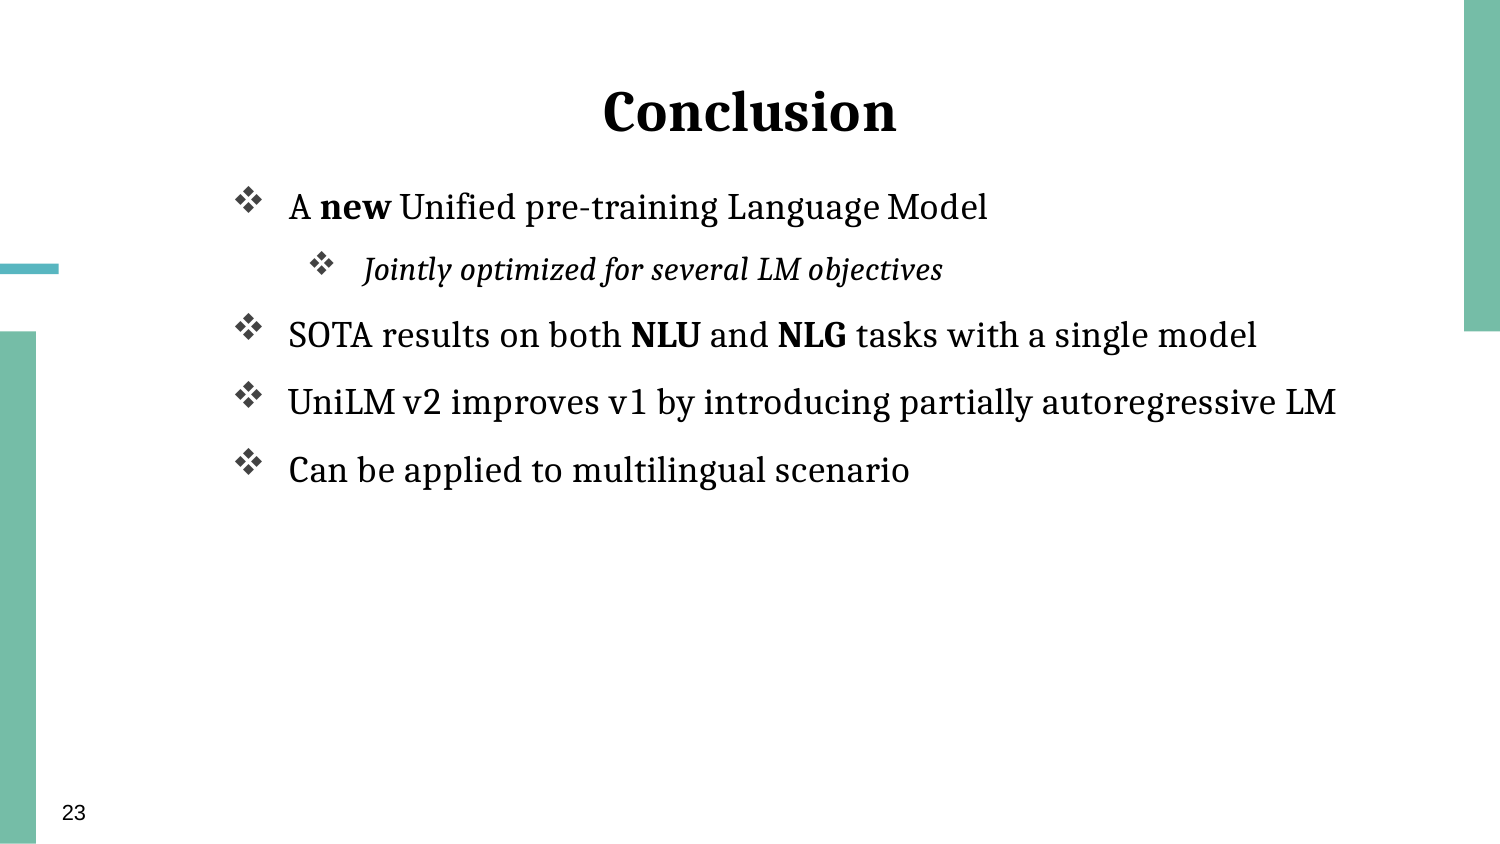

# Conclusion
A new Unified pre-training Language Model
Jointly optimized for several LM objectives
SOTA results on both NLU and NLG tasks with a single model
UniLM v2 improves v1 by introducing partially autoregressive LM
Can be applied to multilingual scenario